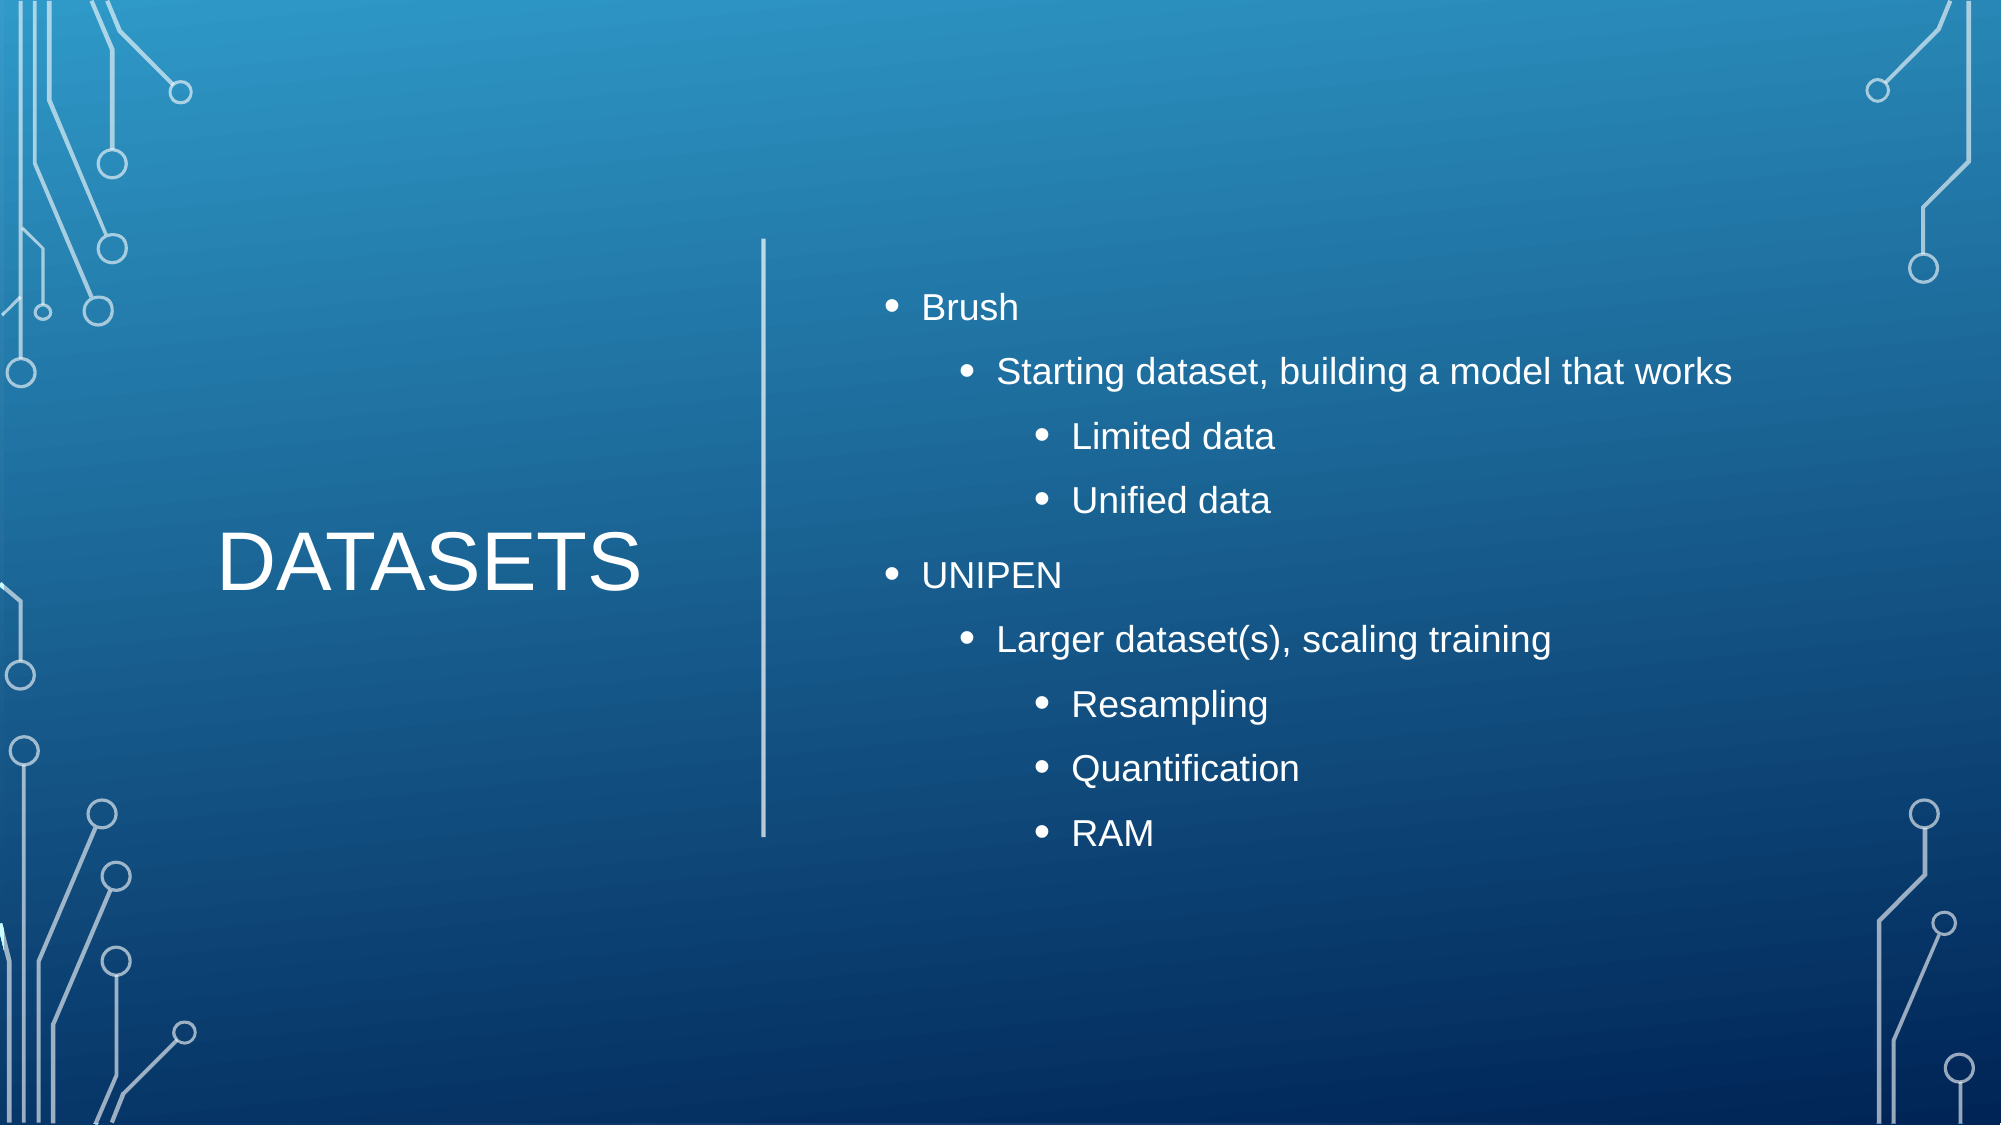

# Datasets
Brush
Starting dataset, building a model that works
Limited data
Unified data
UNIPEN
Larger dataset(s), scaling training
Resampling
Quantification
RAM